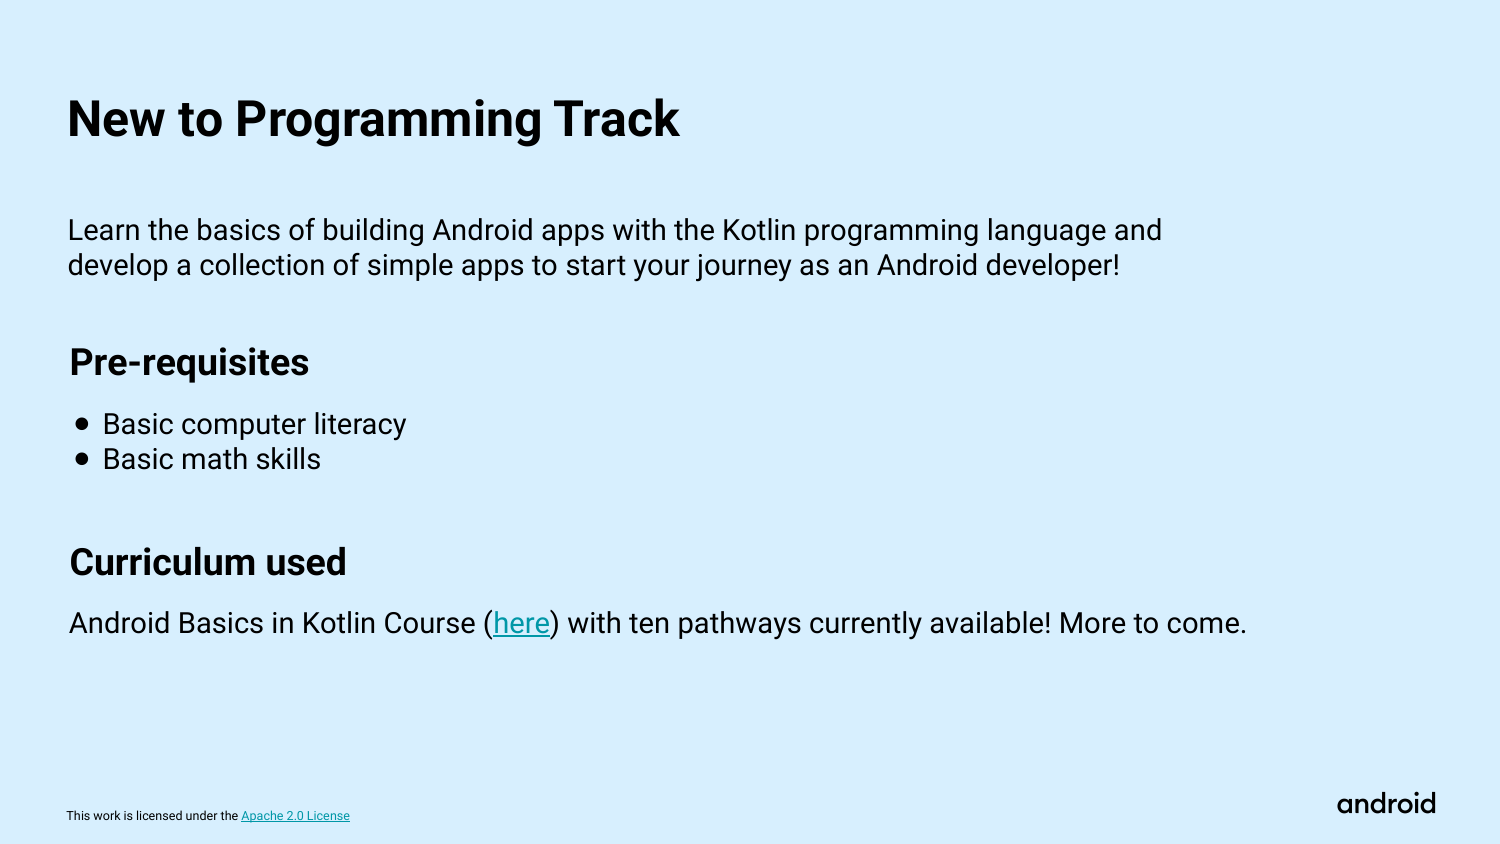

# New to Programming Track
Learn the basics of building Android apps with the Kotlin programming language and develop a collection of simple apps to start your journey as an Android developer!
Pre-requisites
Basic computer literacy
Basic math skills
Curriculum used
Android Basics in Kotlin Course (here) with ten pathways currently available! More to come.